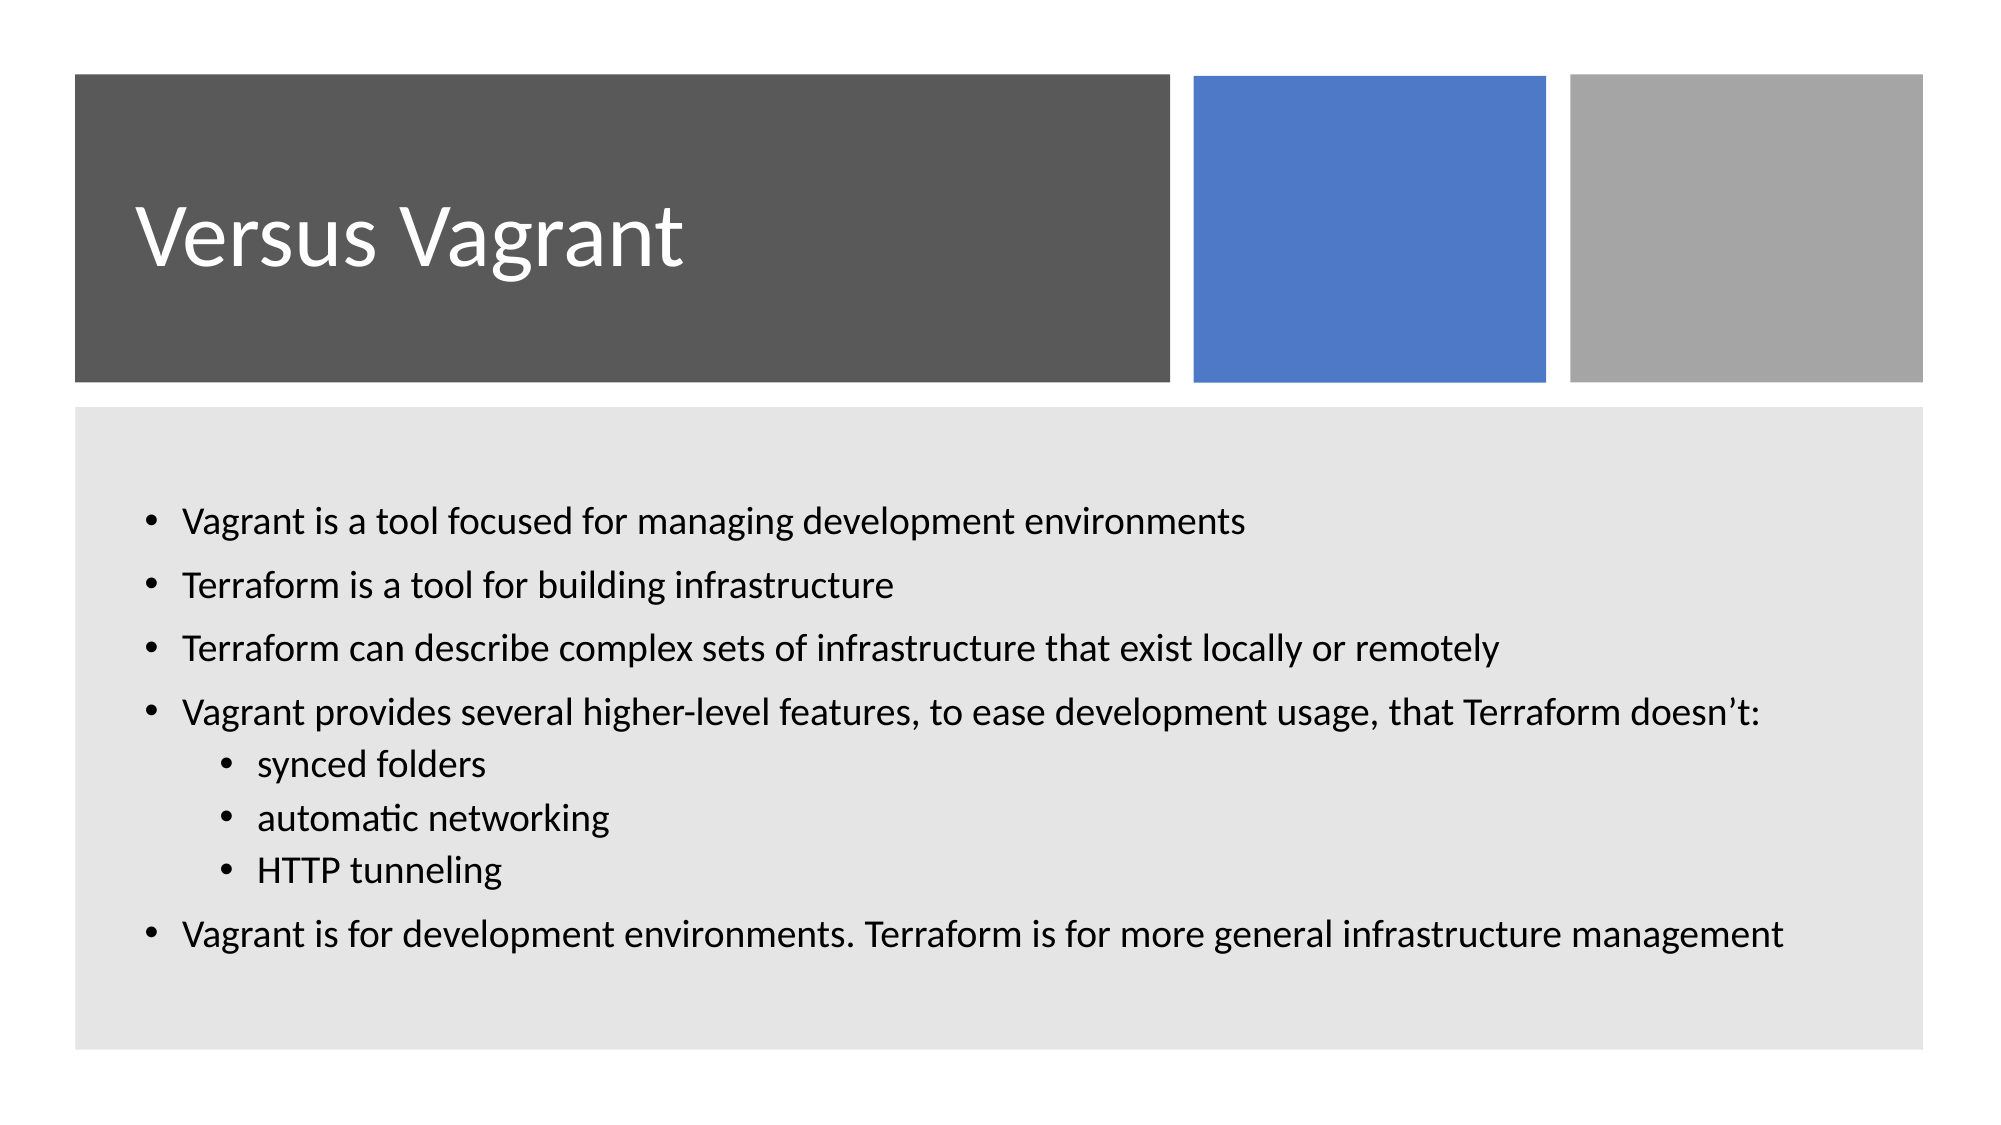

# Versus Vagrant

Vagrant is a tool focused for managing development environments
Terraform is a tool for building infrastructure
Terraform can describe complex sets of infrastructure that exist locally or remotely
Vagrant provides several higher-level features, to ease development usage, that Terraform doesn’t:
synced folders
automatic networking
HTTP tunneling
Vagrant is for development environments. Terraform is for more general infrastructure management